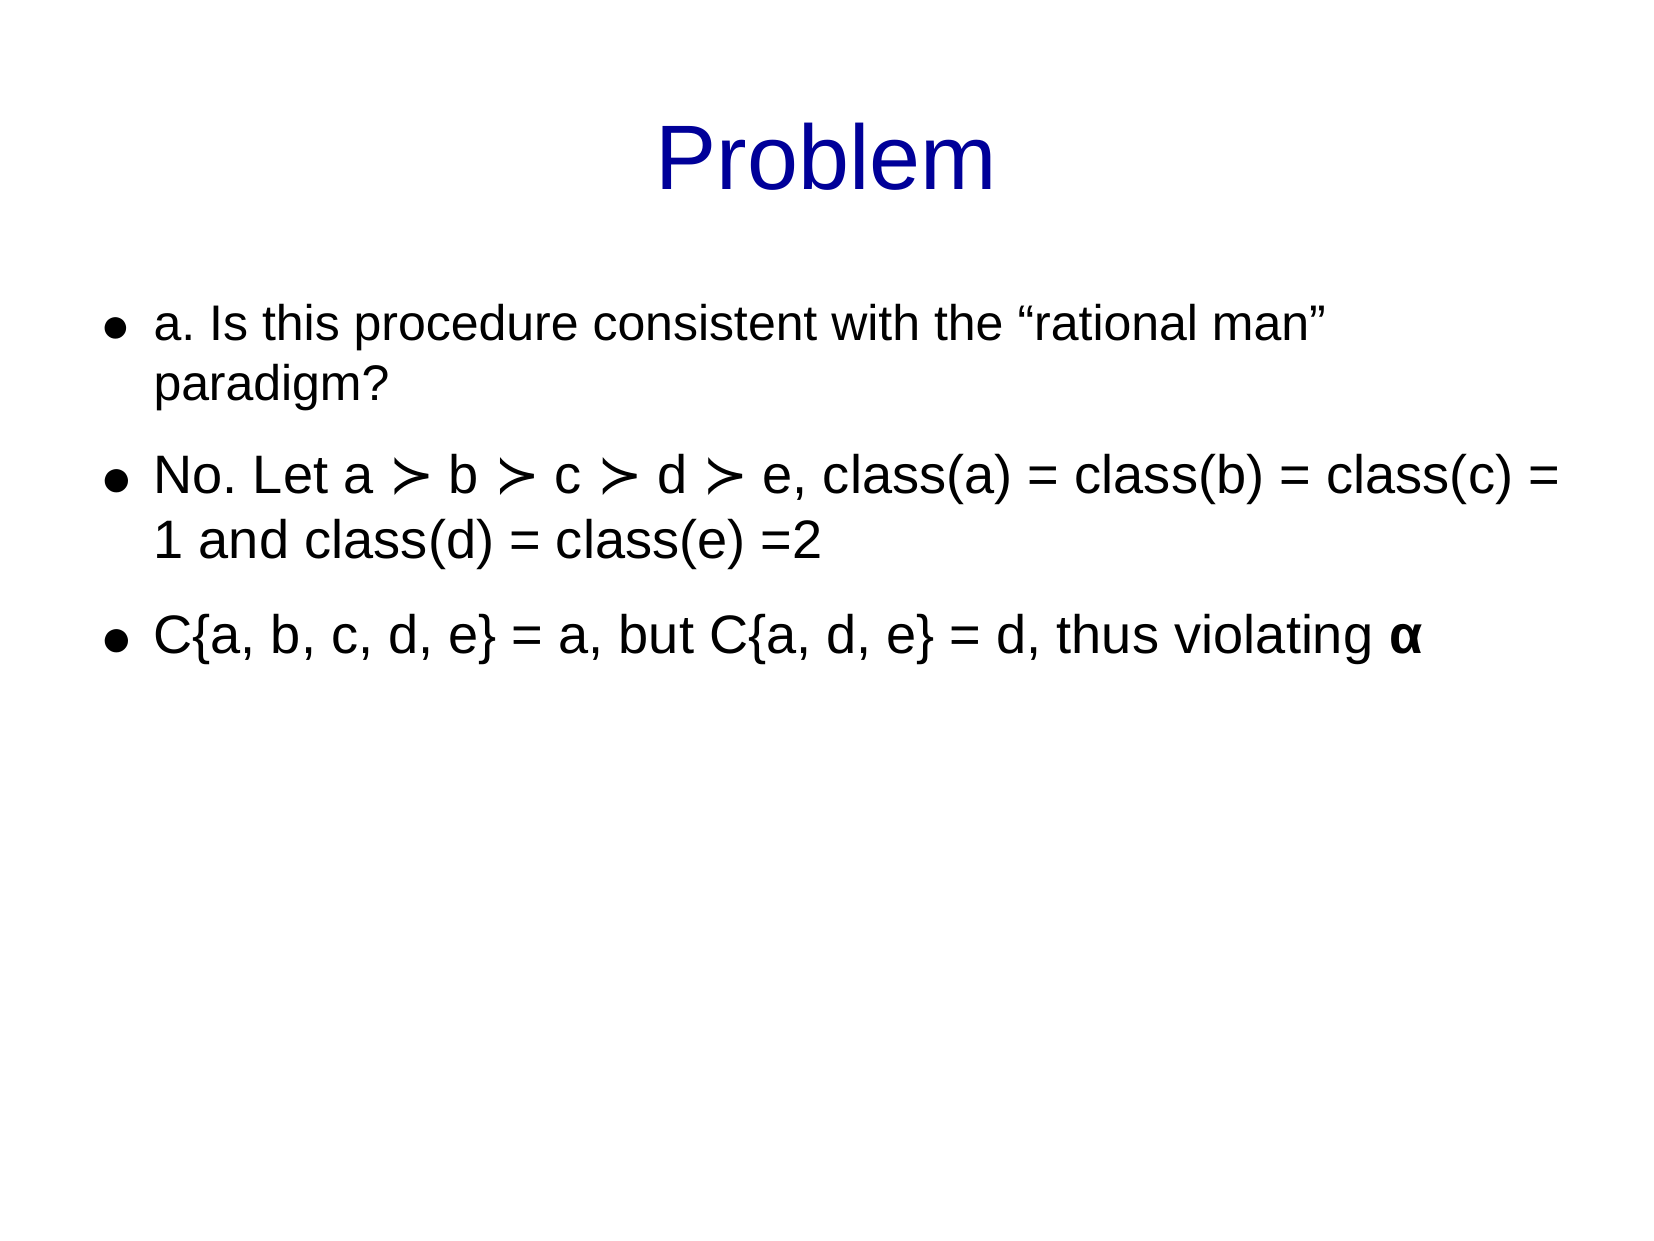

Problem
a. Is this procedure consistent with the “rational man” paradigm?
No. Let a ≻ b ≻ c ≻ d ≻ e, class(a) = class(b) = class(c) = 1 and class(d) = class(e) =2
C{a, b, c, d, e} = a, but C{a, d, e} = d, thus violating α